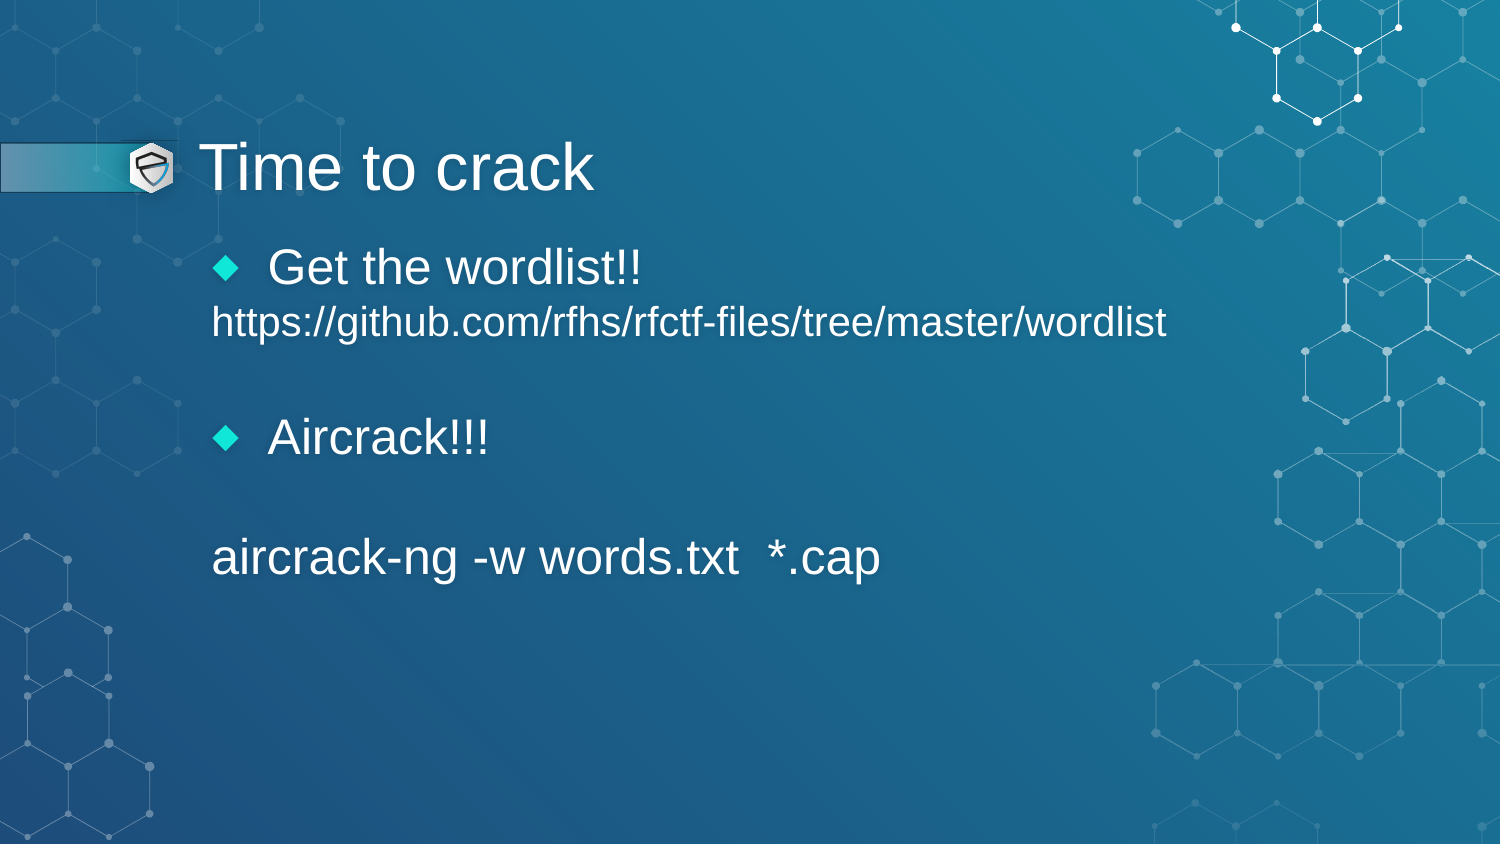

# Time to crack
Get the wordlist!!
https://github.com/rfhs/rfctf-files/tree/master/wordlist

Aircrack!!!

aircrack-ng -w words.txt  *.cap